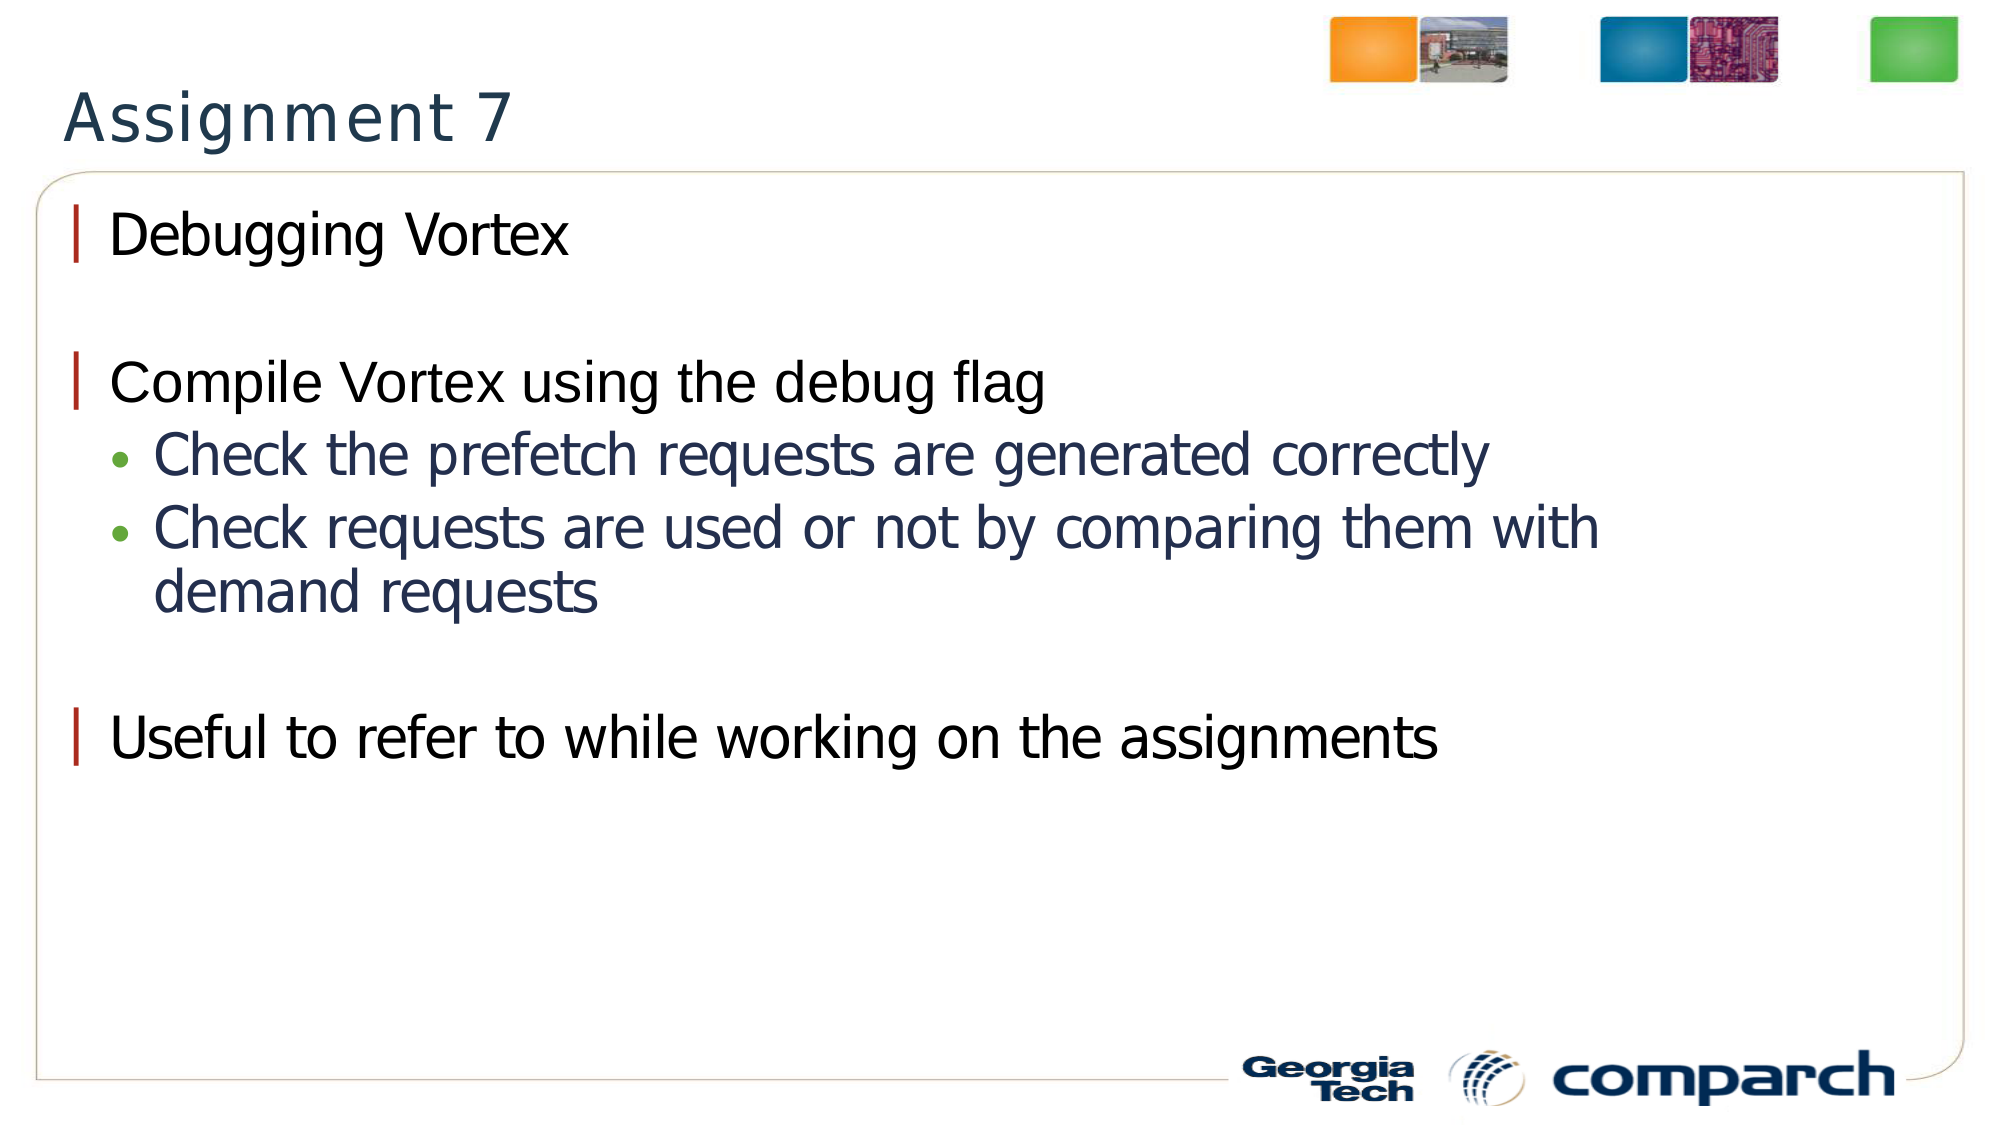

Assignment 7

Debugging Vortex

Compile Vortex using the debug flag
Check the prefetch requests are generated correctly
Check requests are used or not by comparing them with demand requests

Useful to refer to while working on the assignments